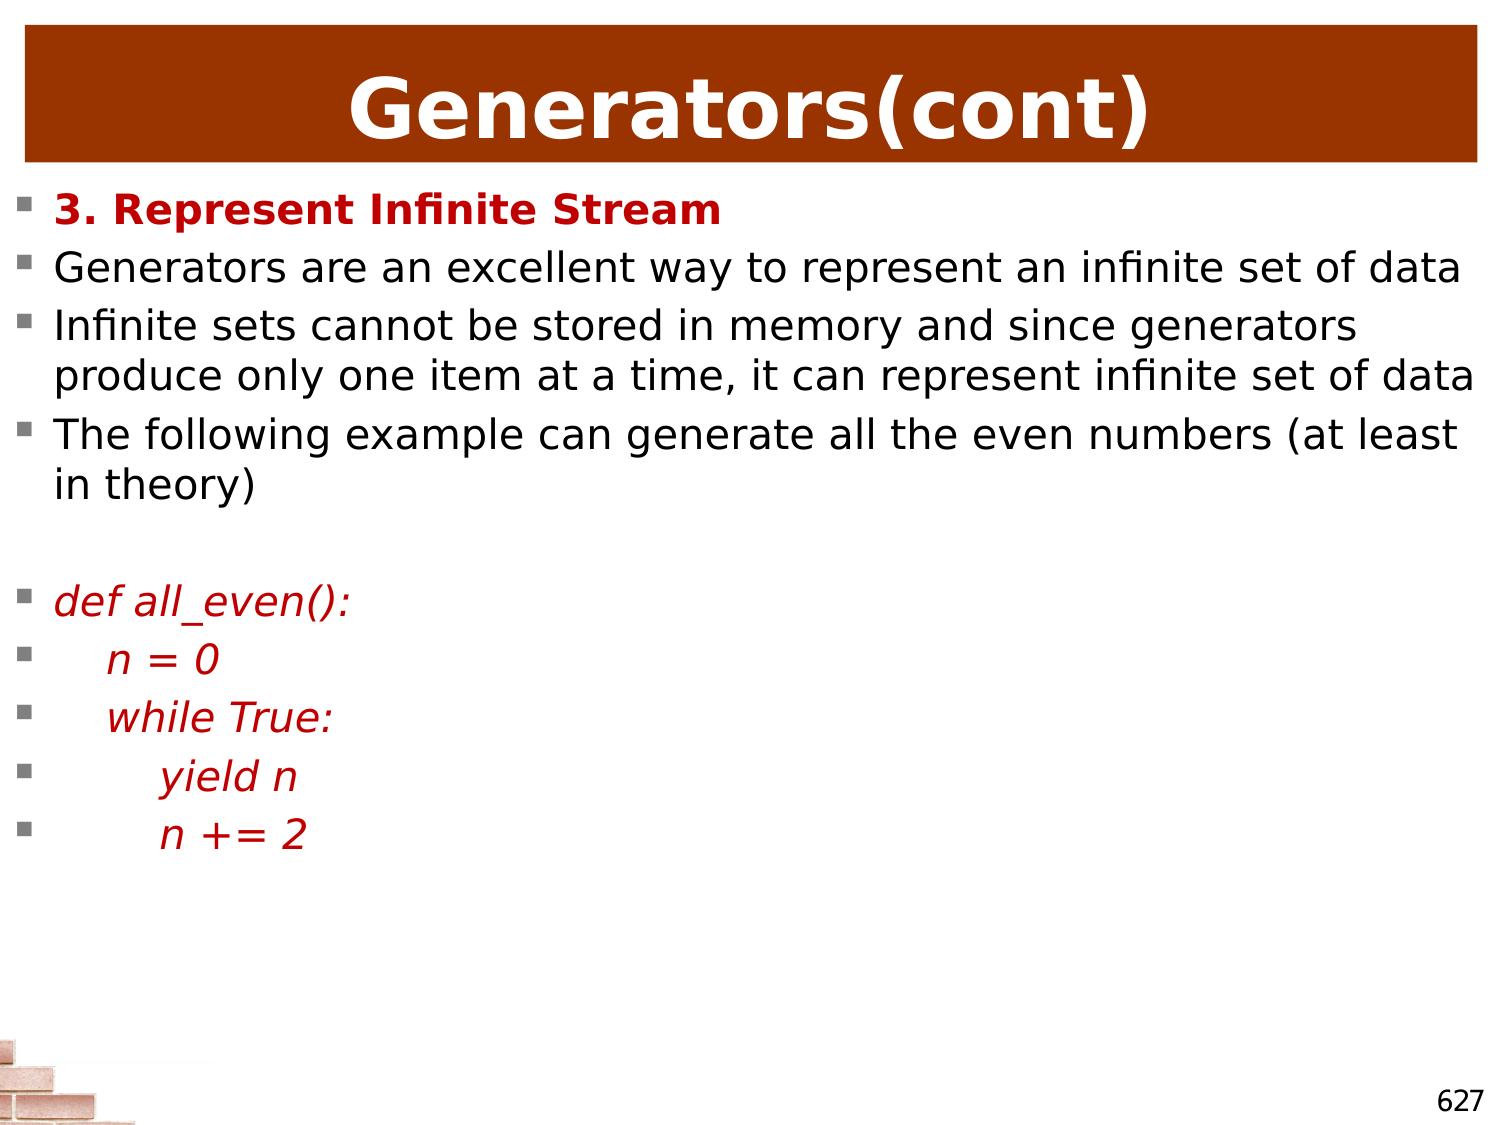

# Generators(cont)
3. Represent Infinite Stream
Generators are an excellent way to represent an infinite set of data
Infinite sets cannot be stored in memory and since generators produce only one item at a time, it can represent infinite set of data
The following example can generate all the even numbers (at least in theory)

def all_even():
    n = 0
    while True:
        yield n
        n += 2

627